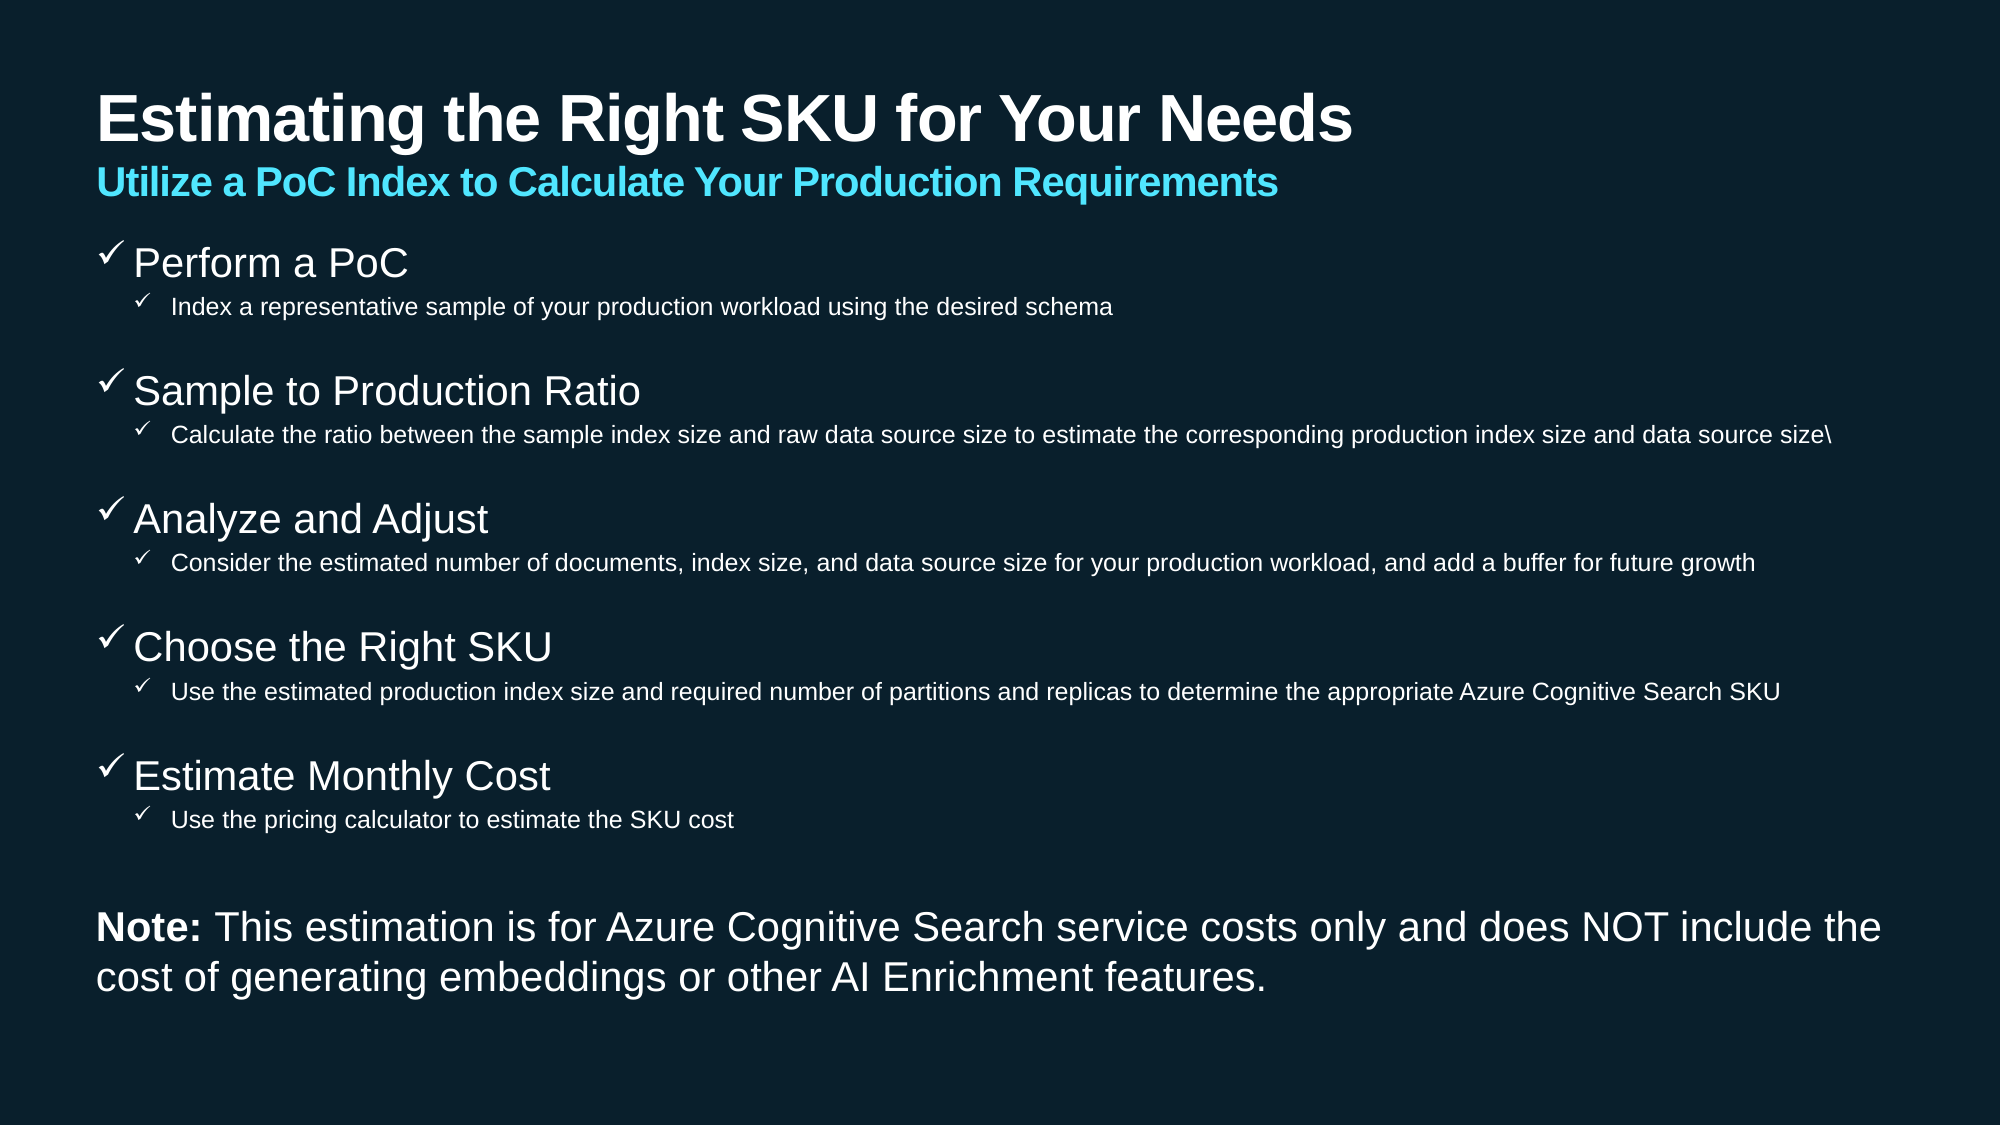

# Estimating the Right SKU for Your Needs Utilize a PoC Index to Calculate Your Production Requirements
Perform a PoC
Index a representative sample of your production workload using the desired schema

Sample to Production Ratio
Calculate the ratio between the sample index size and raw data source size to estimate the corresponding production index size and data source size\

Analyze and Adjust
Consider the estimated number of documents, index size, and data source size for your production workload, and add a buffer for future growth

Choose the Right SKU
Use the estimated production index size and required number of partitions and replicas to determine the appropriate Azure Cognitive Search SKU

Estimate Monthly Cost
Use the pricing calculator to estimate the SKU cost

Note: This estimation is for Azure Cognitive Search service costs only and does NOT include the cost of generating embeddings or other AI Enrichment features.